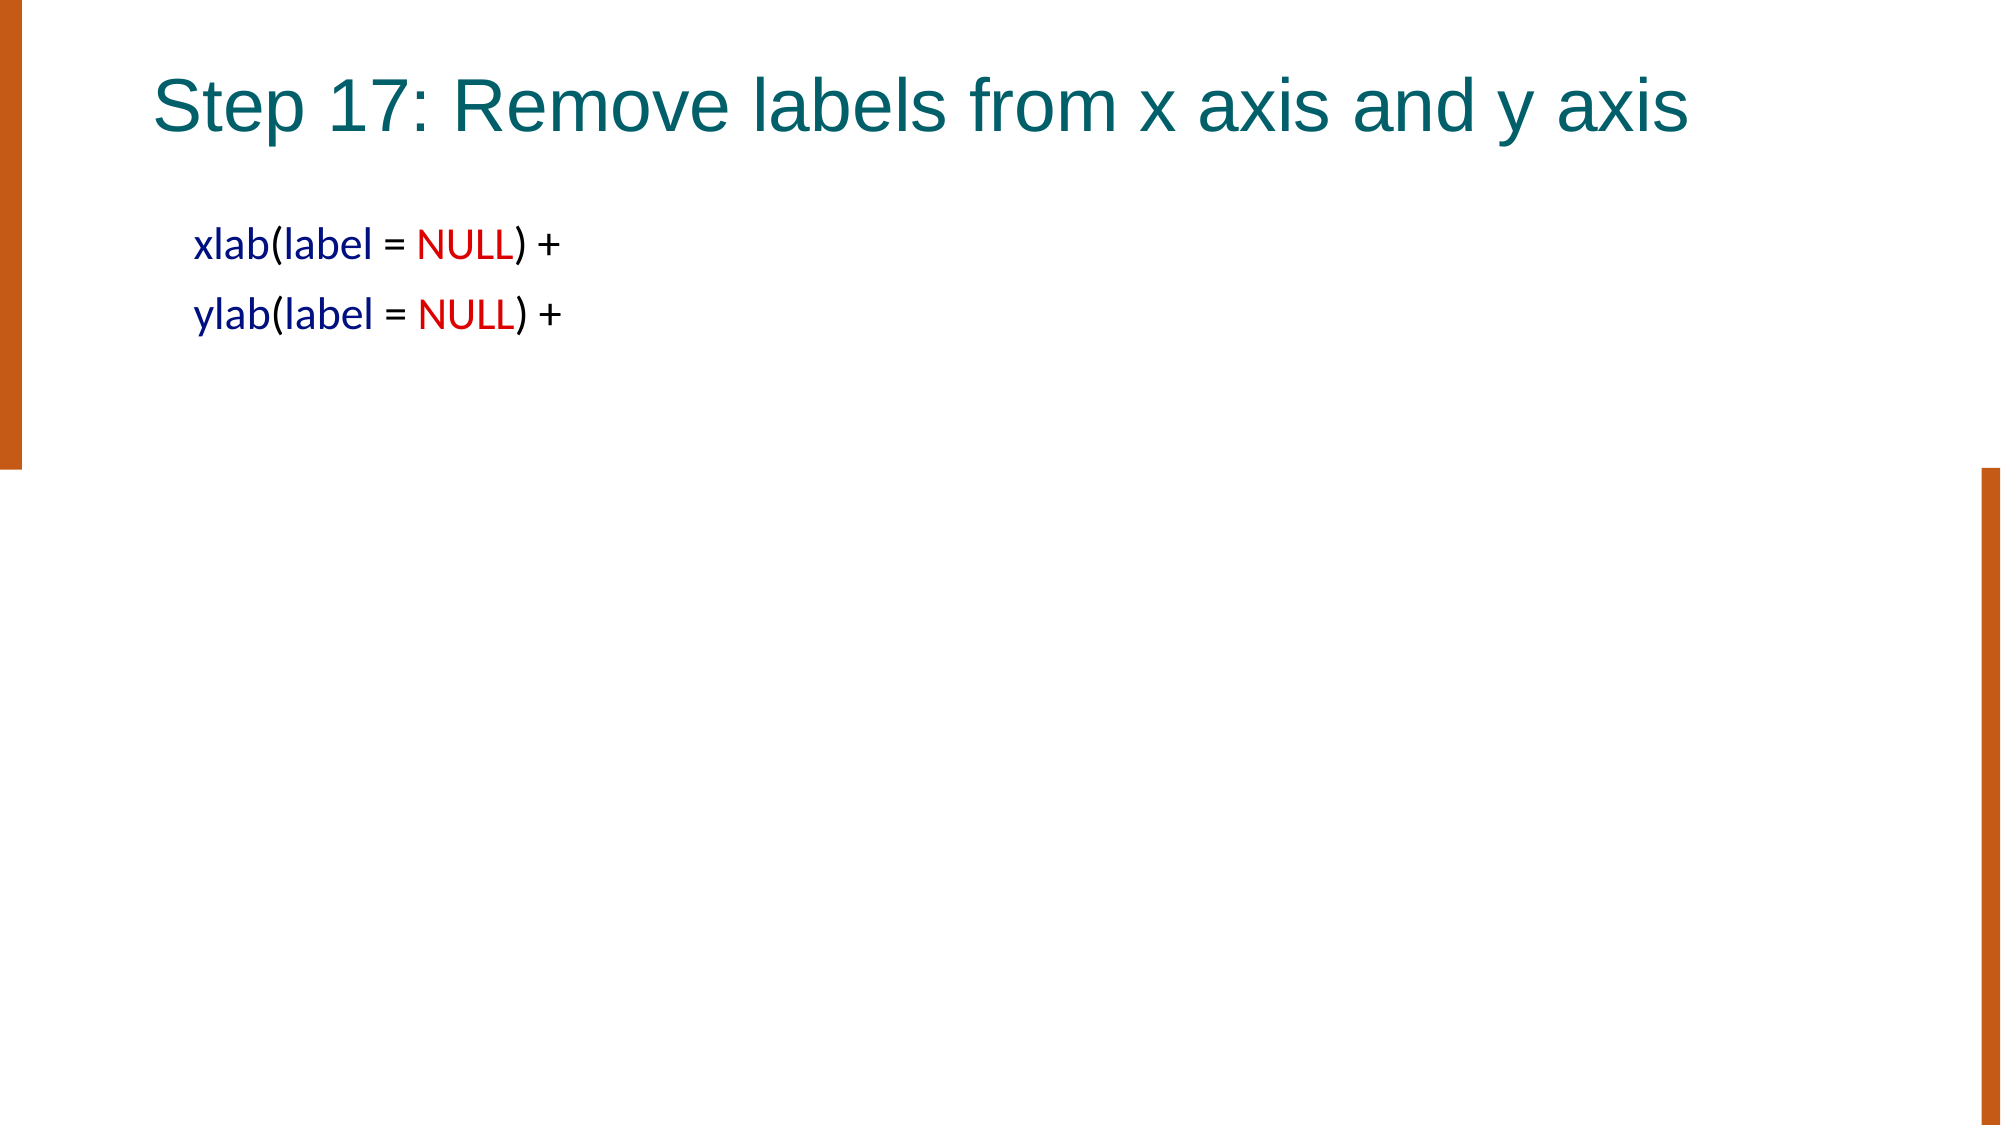

# Step 17: Remove labels from x axis and y axis
    xlab(label = NULL) +
    ylab(label = NULL) +